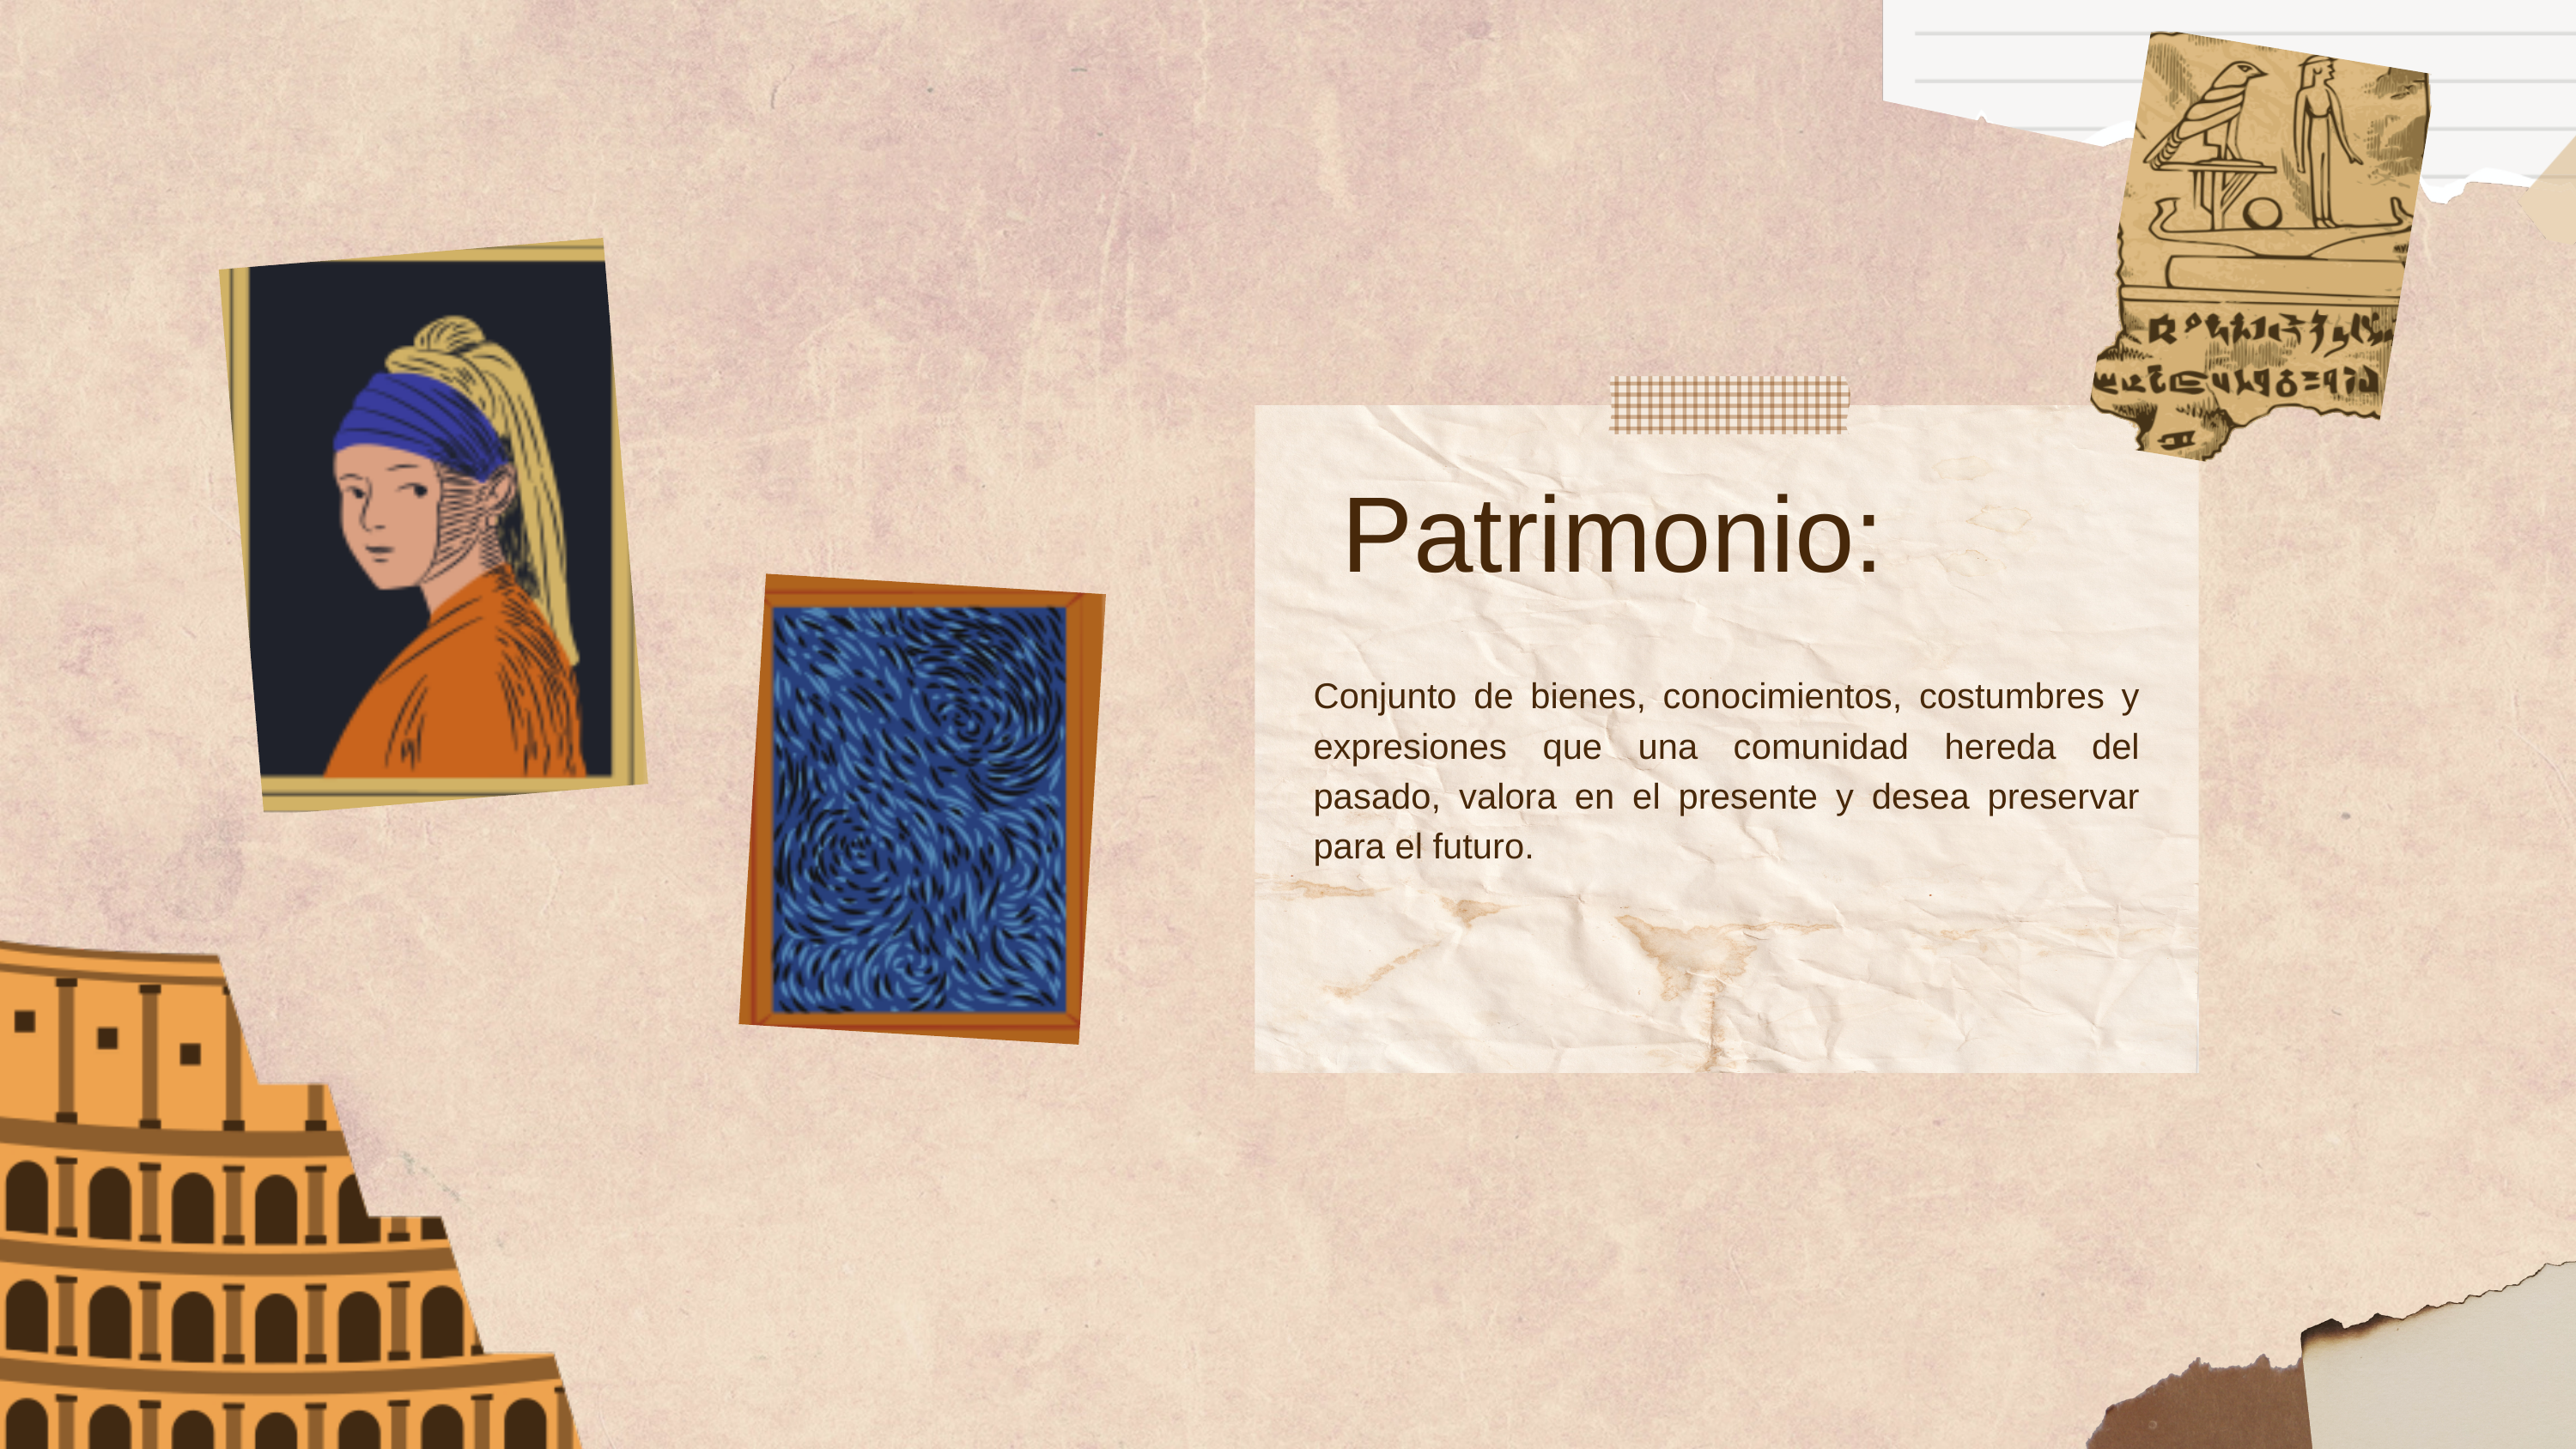

Patrimonio:

Conjunto de bienes, conocimientos, costumbres y expresiones que una comunidad hereda del pasado, valora en el presente y desea preservar para el futuro.